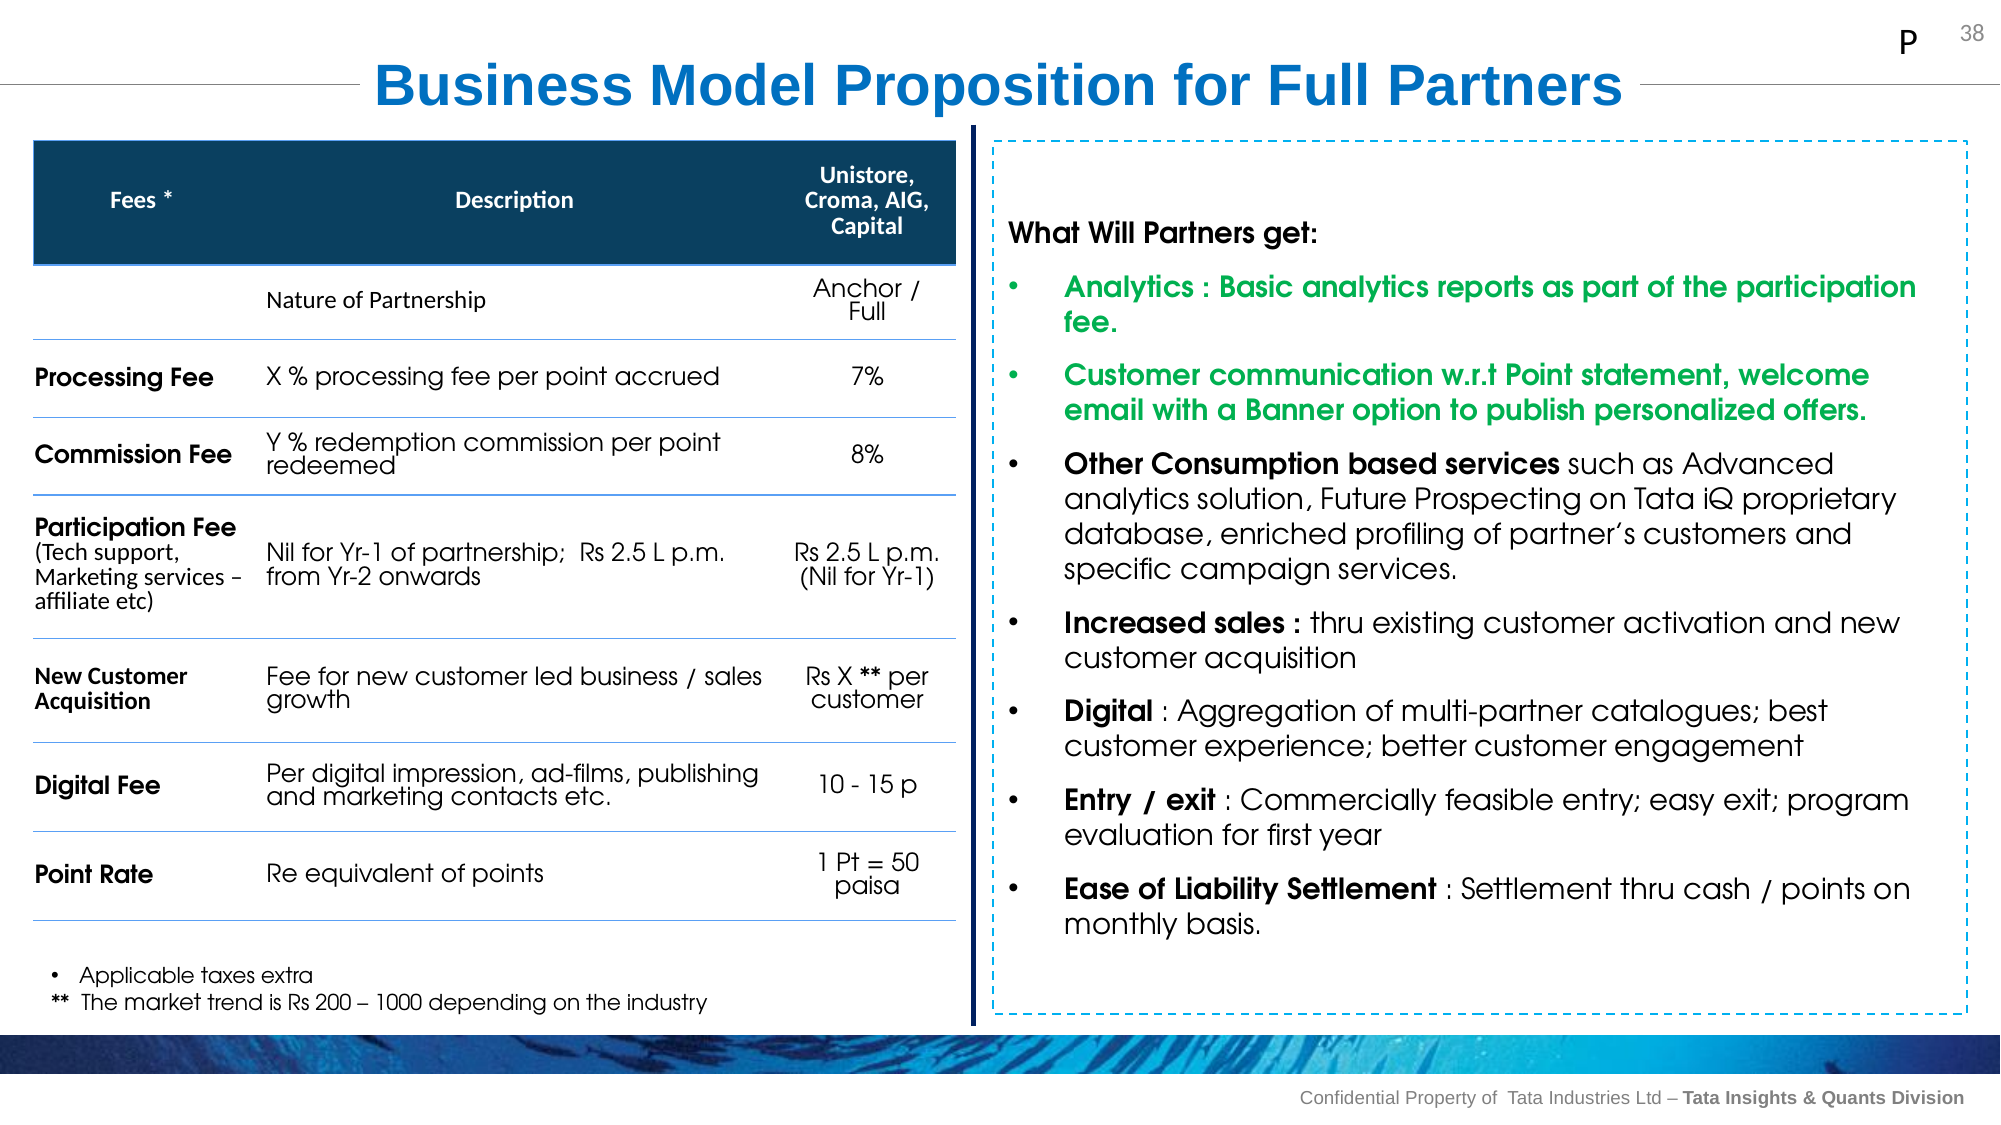

38
P
Business Model Proposition for Full Partners
| Fees \* | Description | Unistore, Croma, AIG, Capital |
| --- | --- | --- |
|  | Nature of Partnership | Anchor / Full |
| Processing Fee | X % processing fee per point accrued | 7% |
| Commission Fee | Y % redemption commission per point redeemed | 8% |
| Participation Fee (Tech support, Marketing services – affiliate etc) | Nil for Yr-1 of partnership; Rs 2.5 L p.m. from Yr-2 onwards | Rs 2.5 L p.m. (Nil for Yr-1) |
| New Customer Acquisition | Fee for new customer led business / sales growth | Rs X \*\* per customer |
| Digital Fee | Per digital impression, ad-films, publishing and marketing contacts etc. | 10 - 15 p |
| Point Rate | Re equivalent of points | 1 Pt = 50 paisa |

What Will Partners get:
Analytics : Basic analytics reports as part of the participation fee.
Customer communication w.r.t Point statement, welcome email with a Banner option to publish personalized offers.
Other Consumption based services such as Advanced analytics solution, Future Prospecting on Tata iQ proprietary database, enriched profiling of partner’s customers and specific campaign services.
Increased sales : thru existing customer activation and new customer acquisition
Digital : Aggregation of multi-partner catalogues; best customer experience; better customer engagement
Entry / exit : Commercially feasible entry; easy exit; program evaluation for first year
Ease of Liability Settlement : Settlement thru cash / points on monthly basis.

Applicable taxes extra
**  The market trend is Rs 200 – 1000 depending on the industry